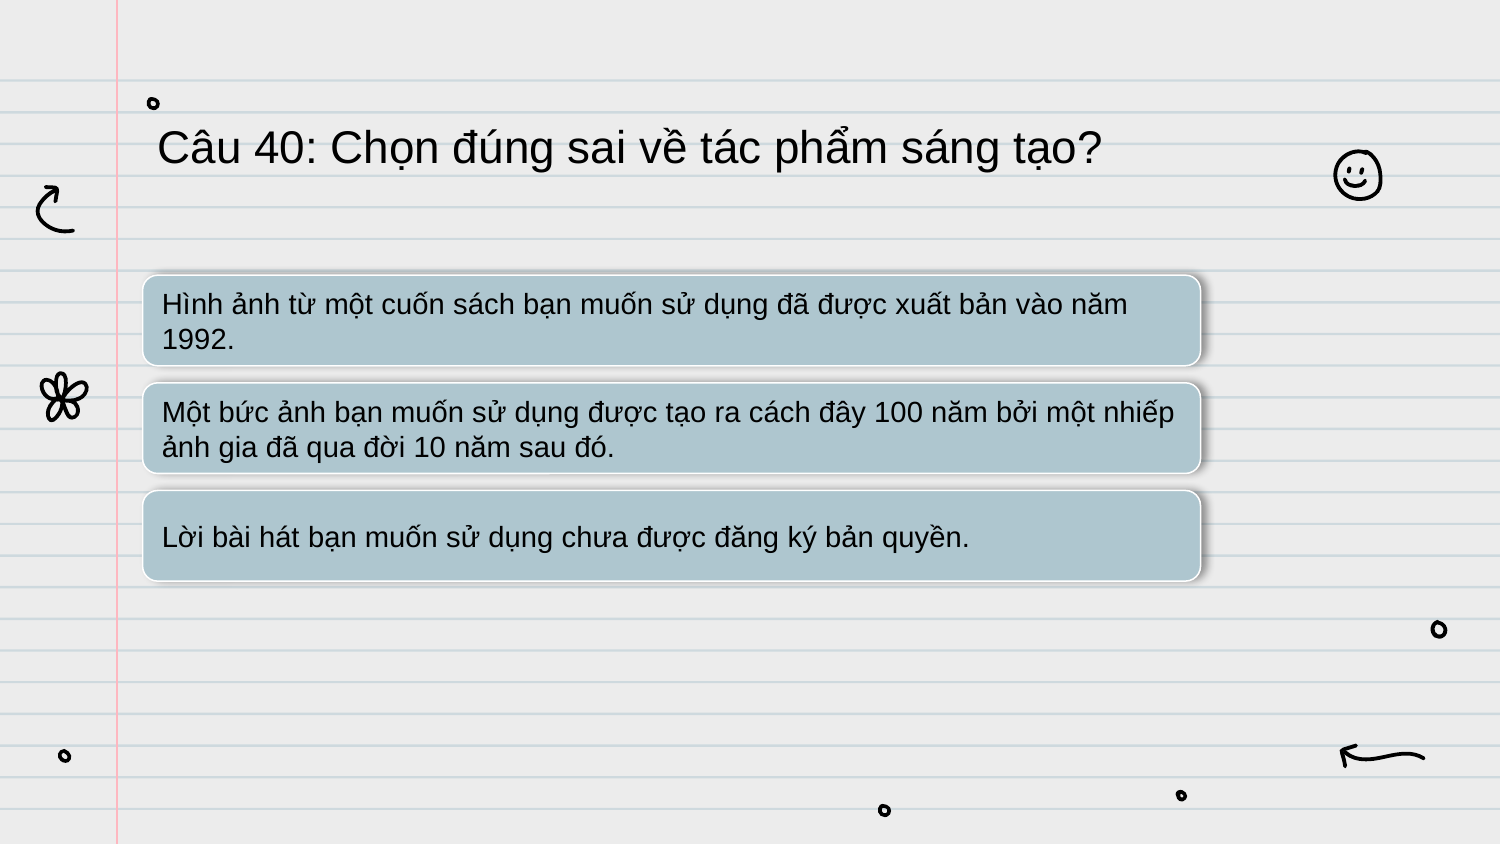

# Câu 40: Chọn đúng sai về tác phẩm sáng tạo?
Hình ảnh từ một cuốn sách bạn muốn sử dụng đã được xuất bản vào năm 1992.
Một bức ảnh bạn muốn sử dụng được tạo ra cách đây 100 năm bởi một nhiếp ảnh gia đã qua đời 10 năm sau đó.
Lời bài hát bạn muốn sử dụng chưa được đăng ký bản quyền.